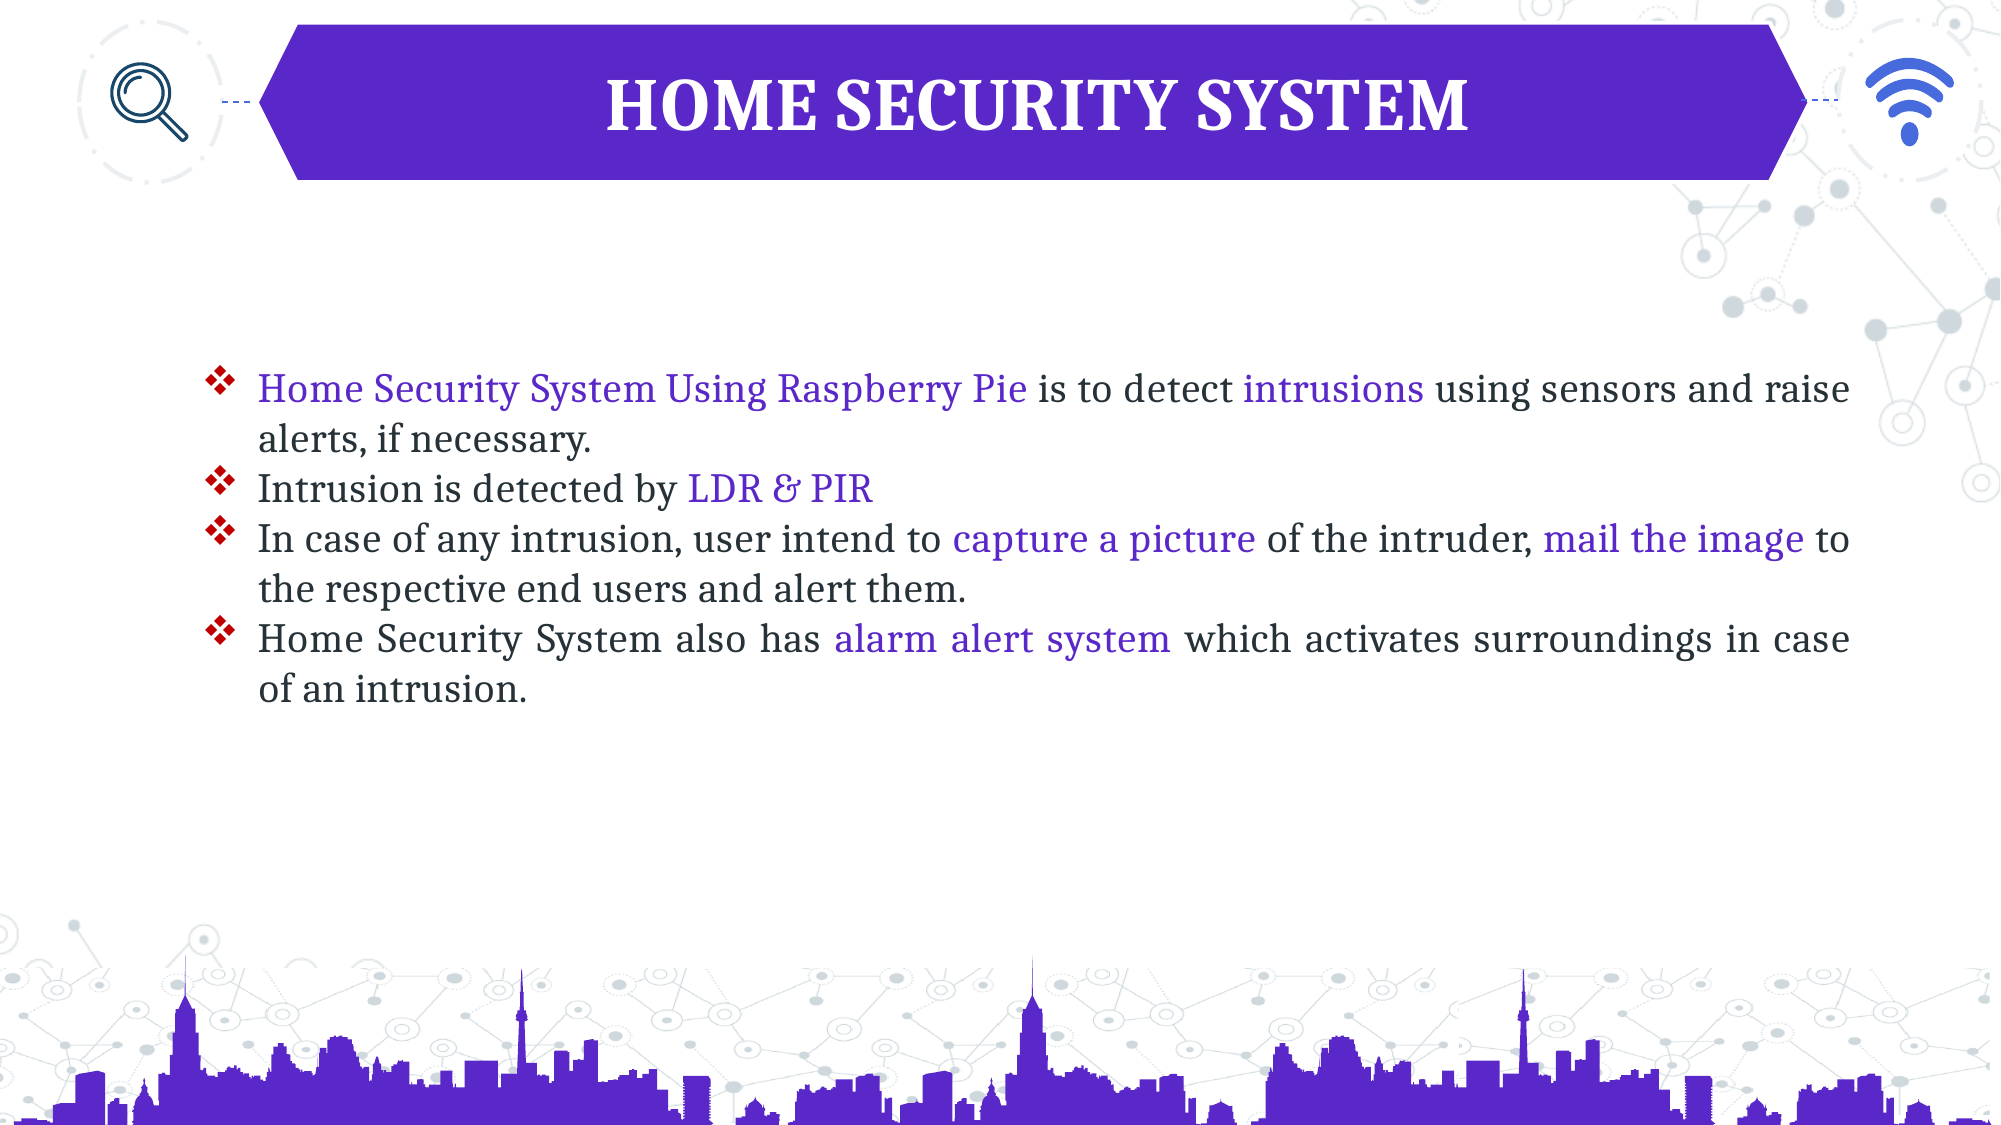

HOME SECURITY SYSTEM

Home Security System Using Raspberry Pie is to detect intrusions using sensors and raise alerts, if necessary.
Intrusion is detected by LDR & PIR
In case of any intrusion, user intend to capture a picture of the intruder, mail the image to the respective end users and alert them.
Home Security System also has alarm alert system which activates surroundings in case of an intrusion.